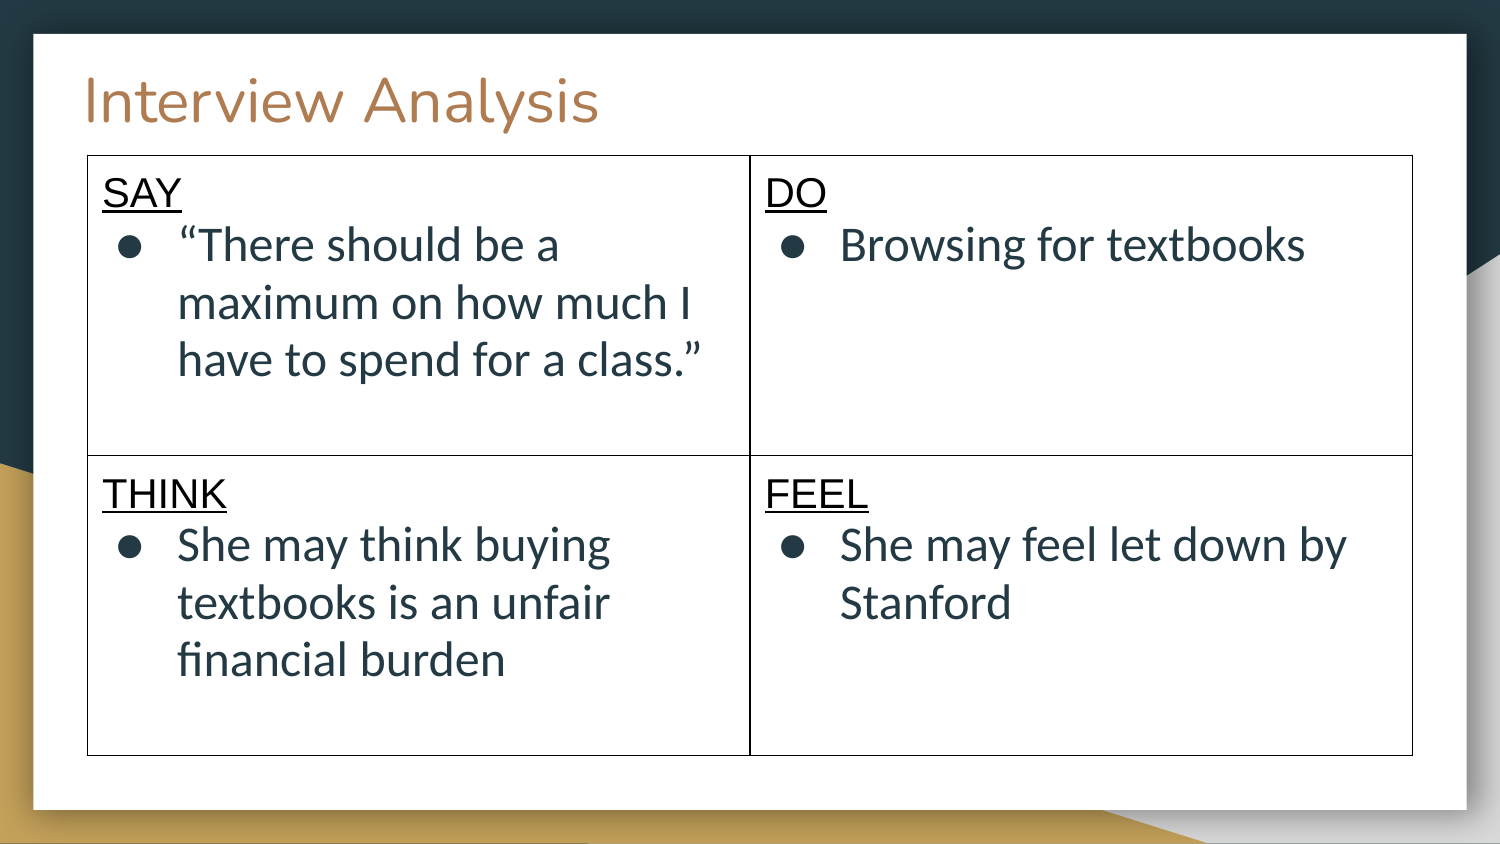

# Interview Analysis
| SAY “There should be a maximum on how much I have to spend for a class.” | DO Browsing for textbooks |
| --- | --- |
| THINK She may think buying textbooks is an unfair financial burden | FEEL She may feel let down by Stanford |